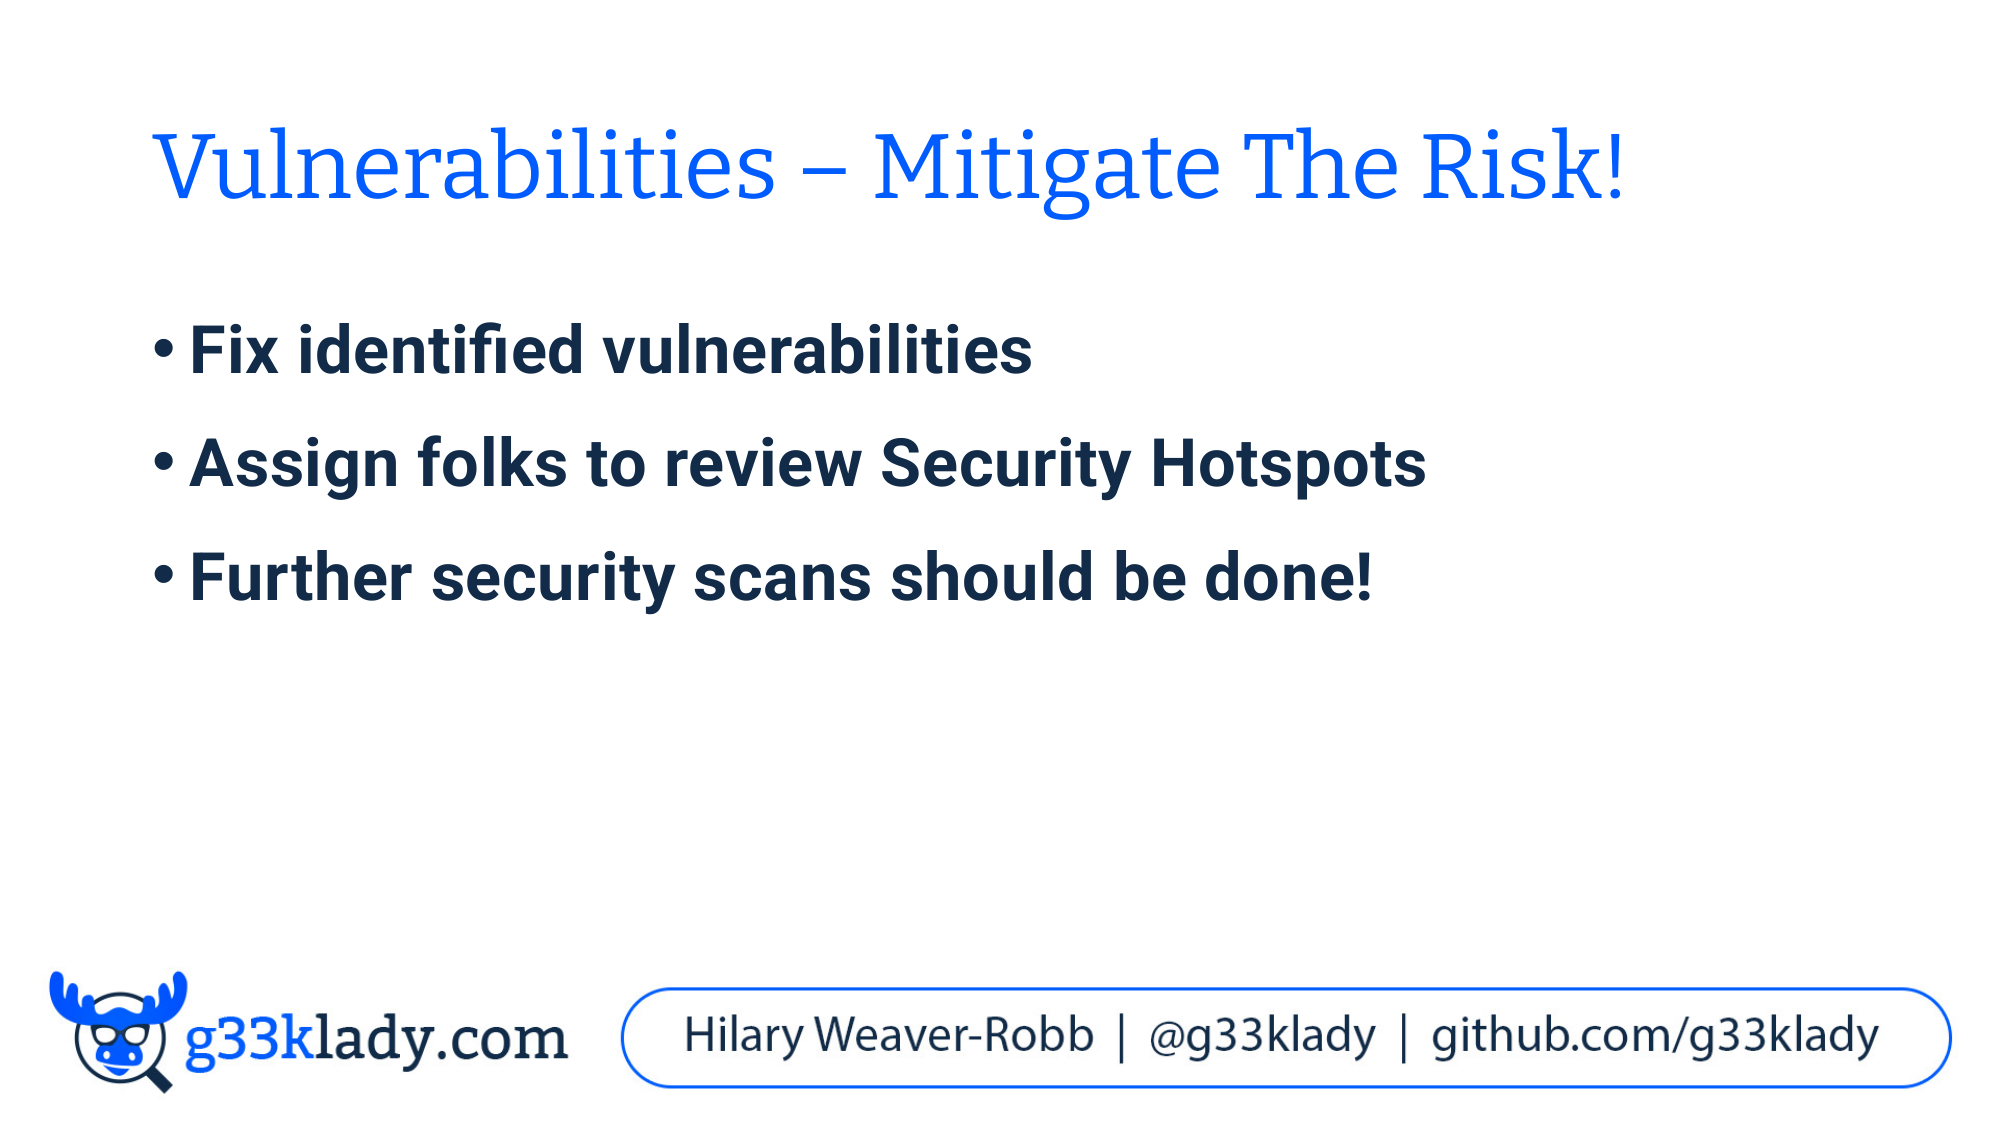

# Vulnerabilities – Mitigate The Risk!
Fix identified vulnerabilities
Assign folks to review Security Hotspots
Further security scans should be done!